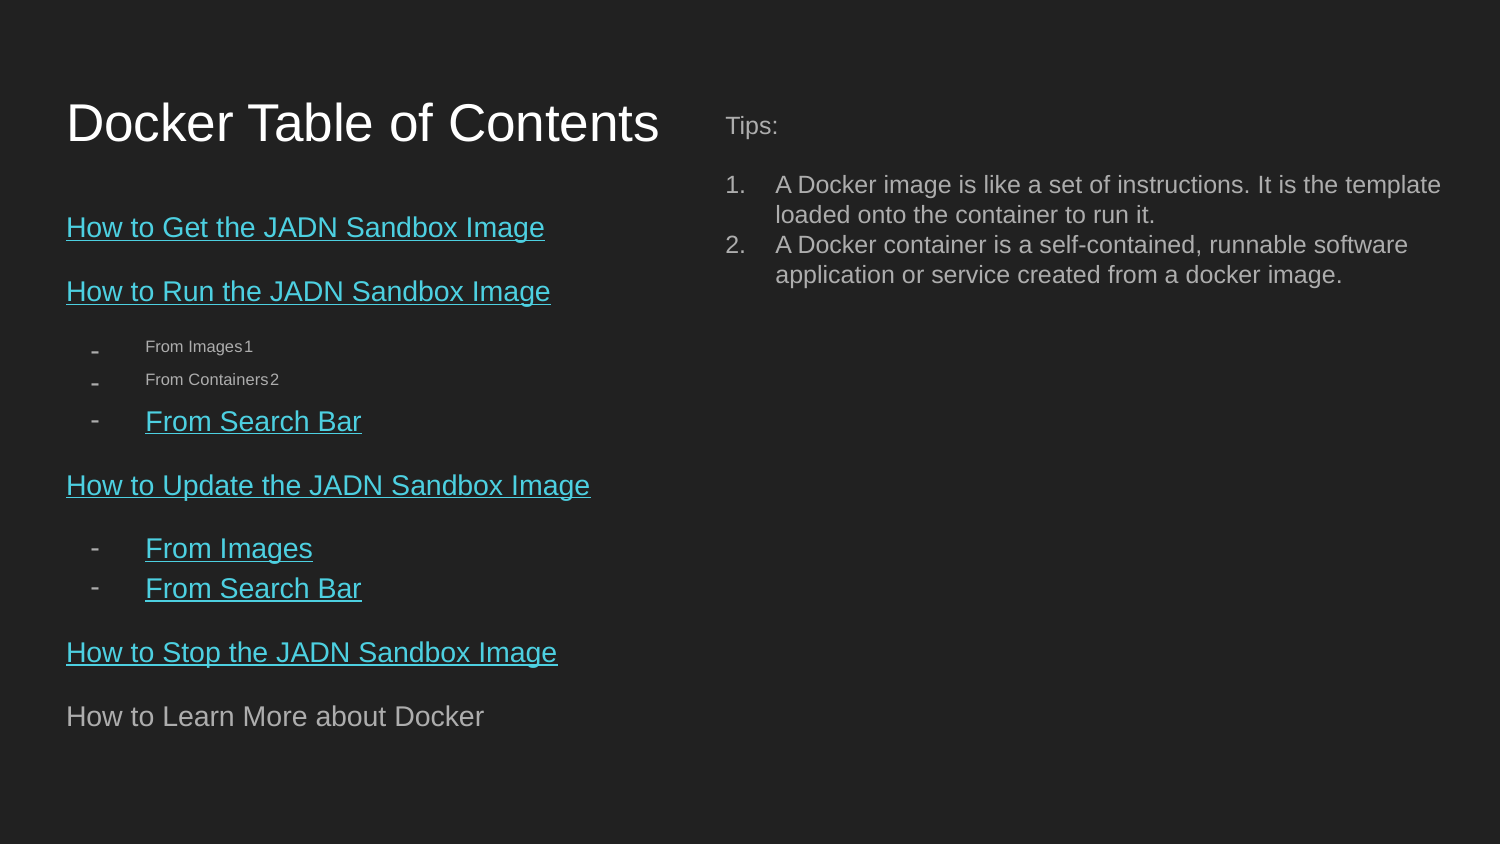

# Docker Table of Contents
Tips:

A Docker image is like a set of instructions. It is the template loaded onto the container to run it.
A Docker container is a self-contained, runnable software application or service created from a docker image.
How to Get the JADN Sandbox Image
How to Run the JADN Sandbox Image
From Images1
From Containers2
From Search Bar
How to Update the JADN Sandbox Image
From Images
From Search Bar
How to Stop the JADN Sandbox Image
How to Learn More about Docker